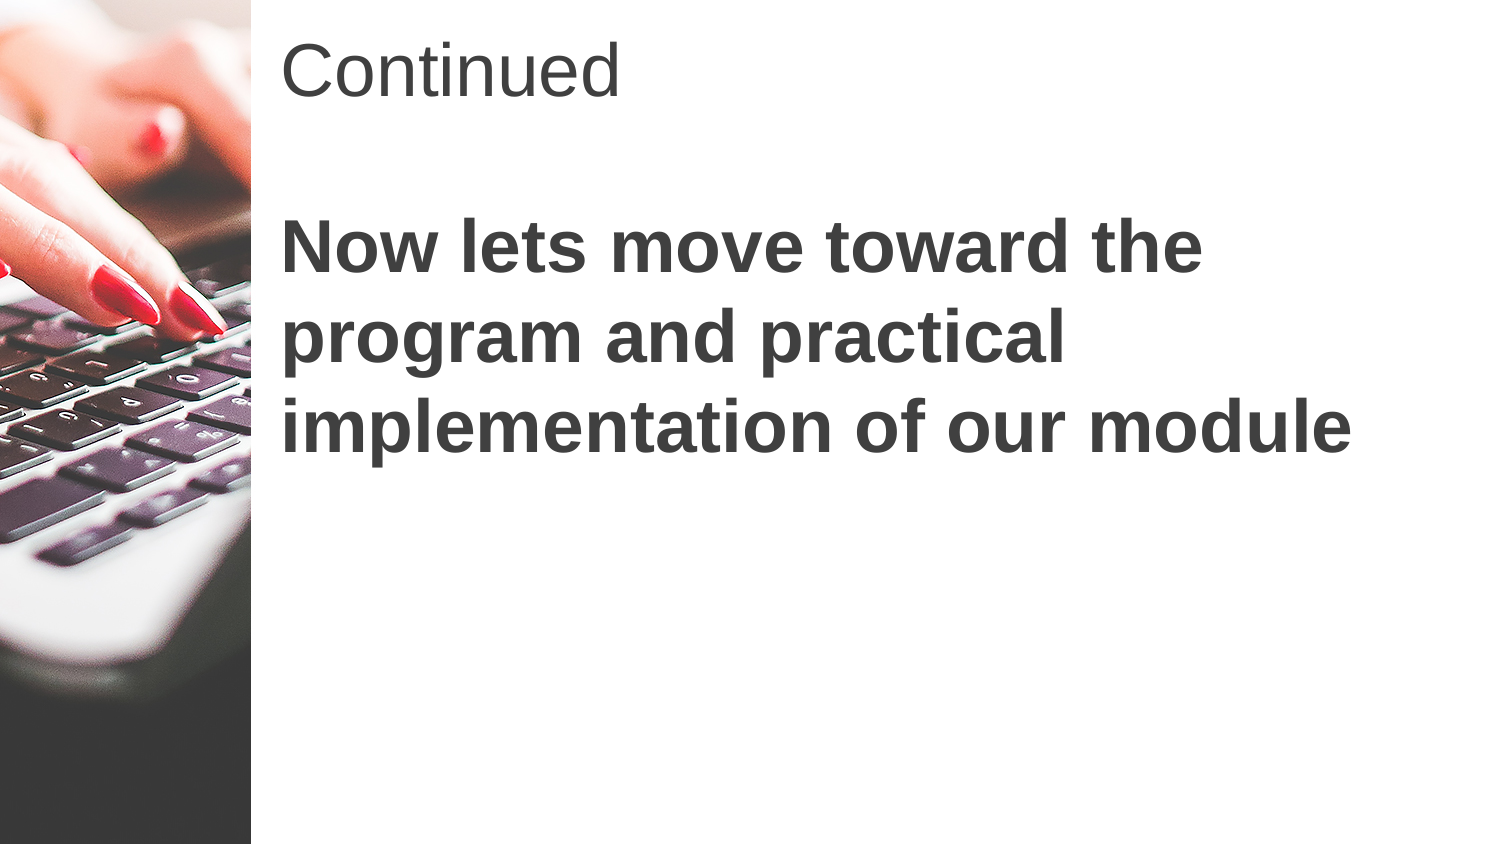

Continued
Now lets move toward the program and practical implementation of our module